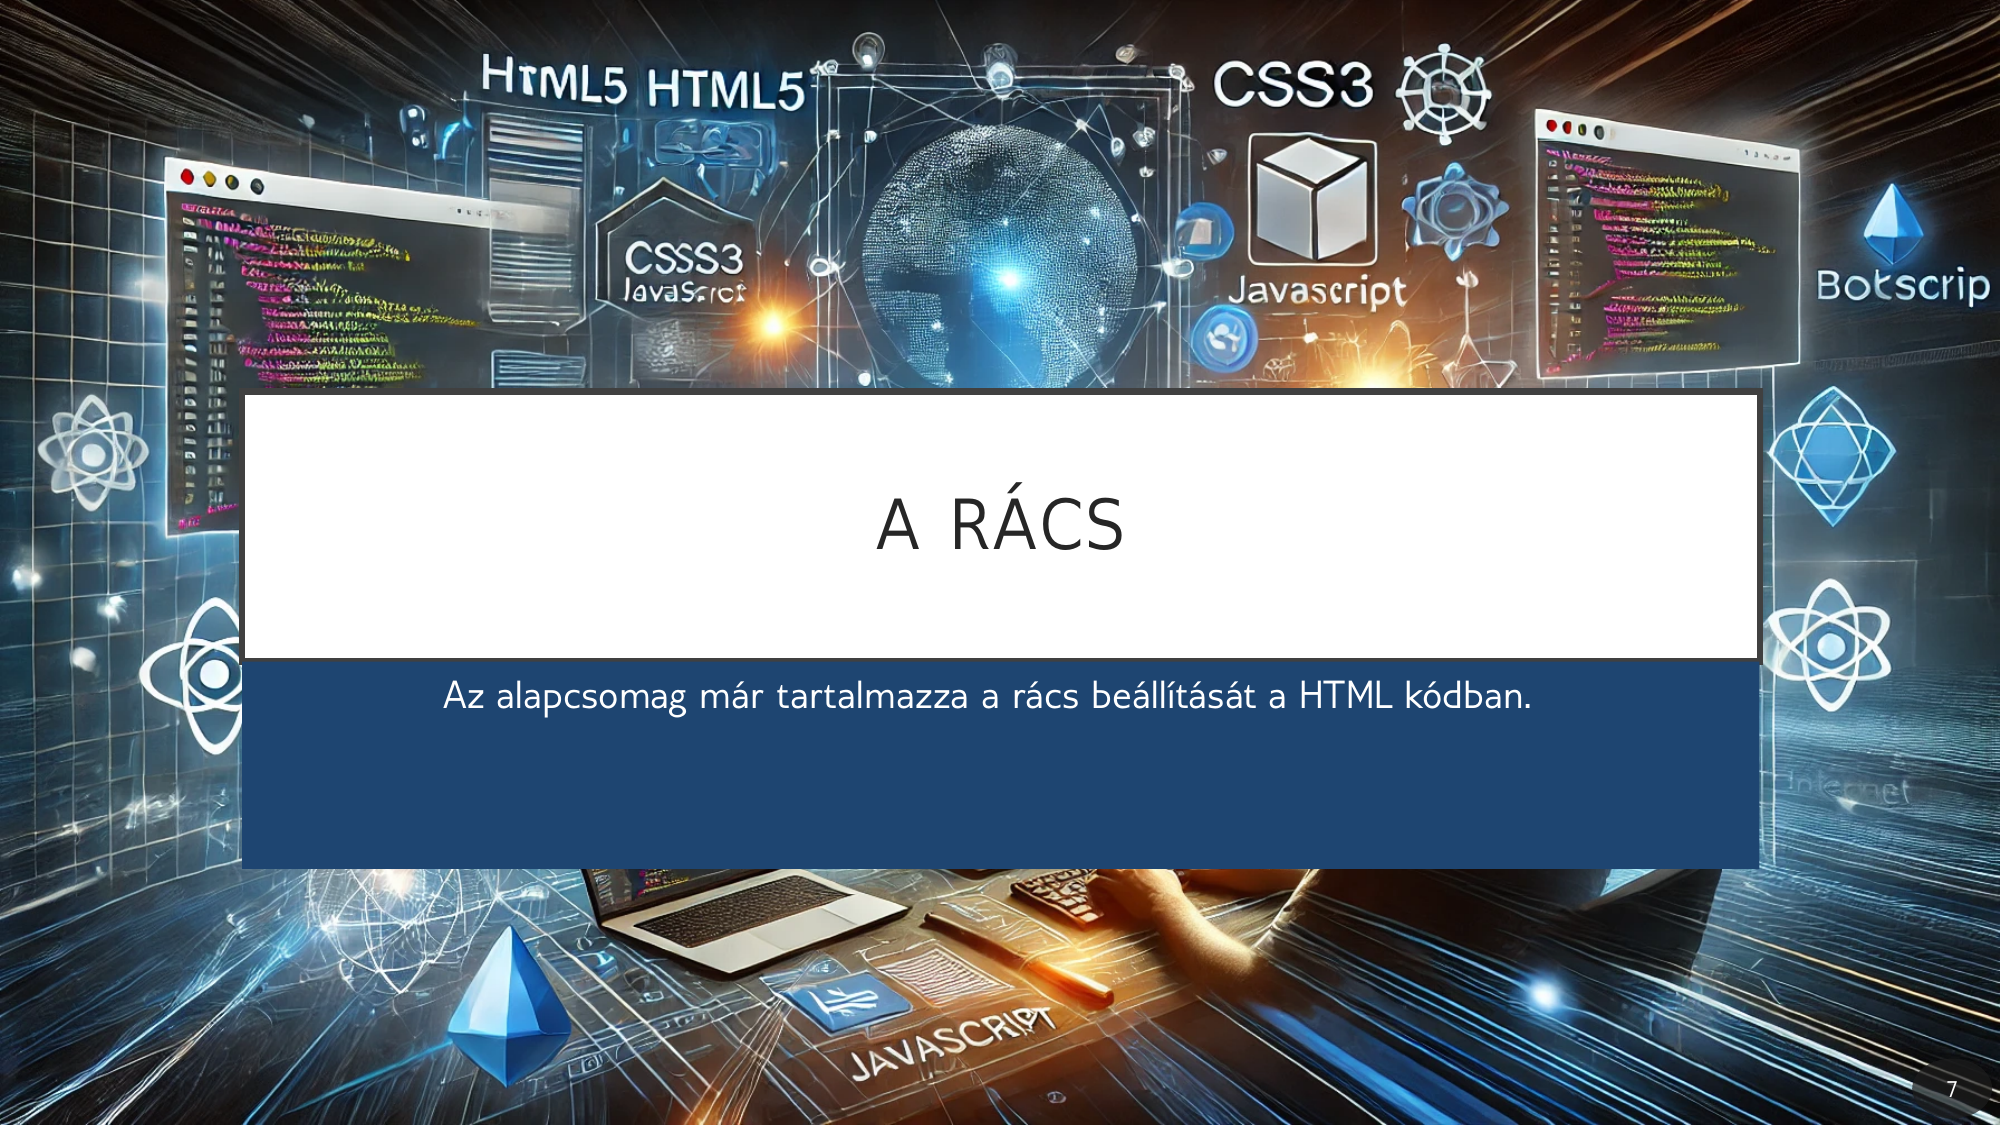

# A rács
Az alapcsomag már tartalmazza a rács beállítását a HTML kódban.
7